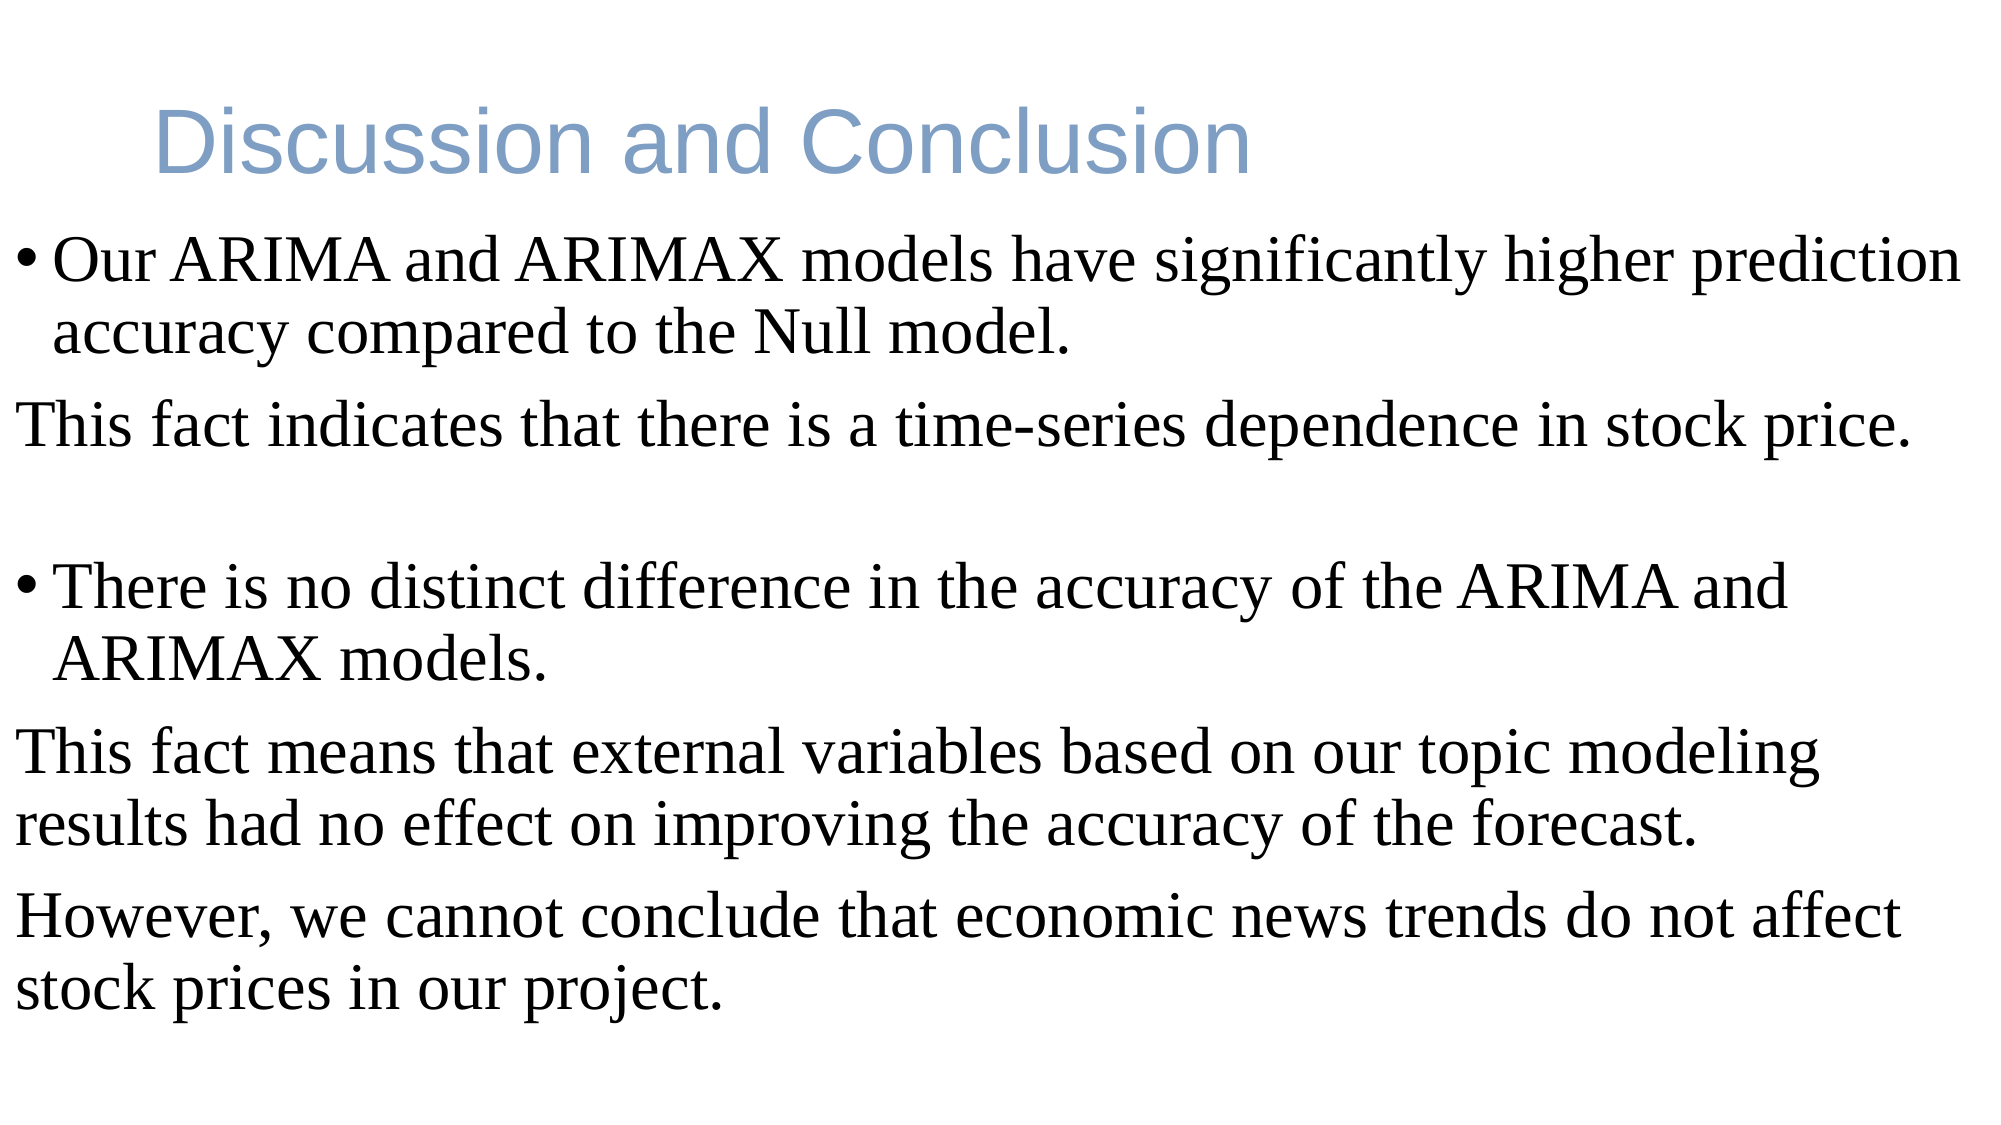

# Discussion and Conclusion
Our ARIMA and ARIMAX models have significantly higher prediction accuracy compared to the Null model.
This fact indicates that there is a time-series dependence in stock price.
There is no distinct difference in the accuracy of the ARIMA and ARIMAX models.
This fact means that external variables based on our topic modeling results had no effect on improving the accuracy of the forecast.
However, we cannot conclude that economic news trends do not affect stock prices in our project.